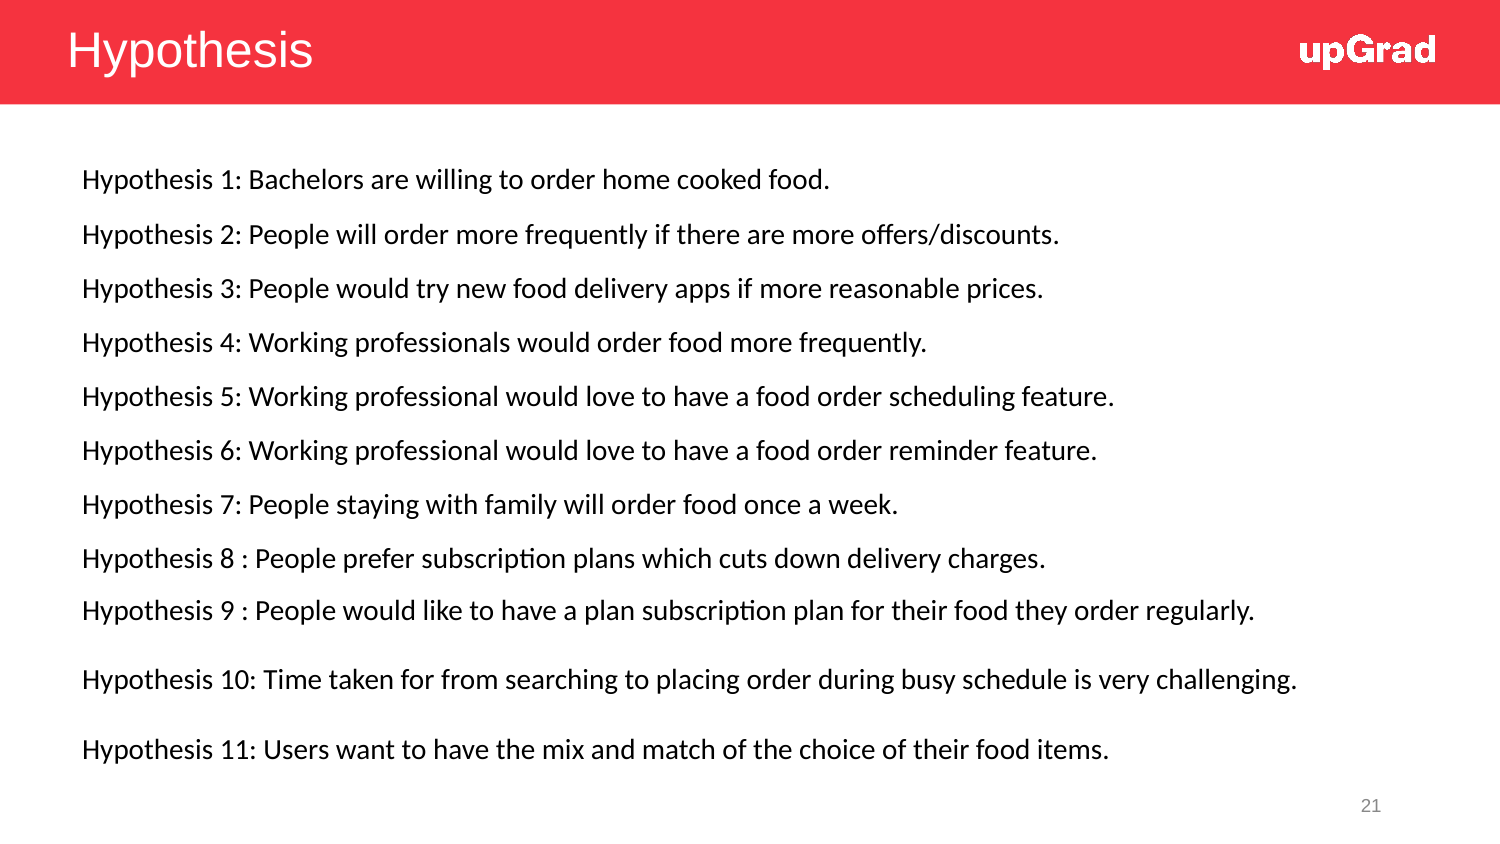

# Hypothesis
Hypothesis 1: Bachelors are willing to order home cooked food.
Hypothesis 2: People will order more frequently if there are more offers/discounts.
Hypothesis 3: People would try new food delivery apps if more reasonable prices.
Hypothesis 4: Working professionals would order food more frequently.
Hypothesis 5: Working professional would love to have a food order scheduling feature.
Hypothesis 6: Working professional would love to have a food order reminder feature.
Hypothesis 7: People staying with family will order food once a week.
Hypothesis 8 : People prefer subscription plans which cuts down delivery charges.
Hypothesis 9 : People would like to have a plan subscription plan for their food they order regularly.

Hypothesis 10: Time taken for from searching to placing order during busy schedule is very challenging.

Hypothesis 11: Users want to have the mix and match of the choice of their food items.

21